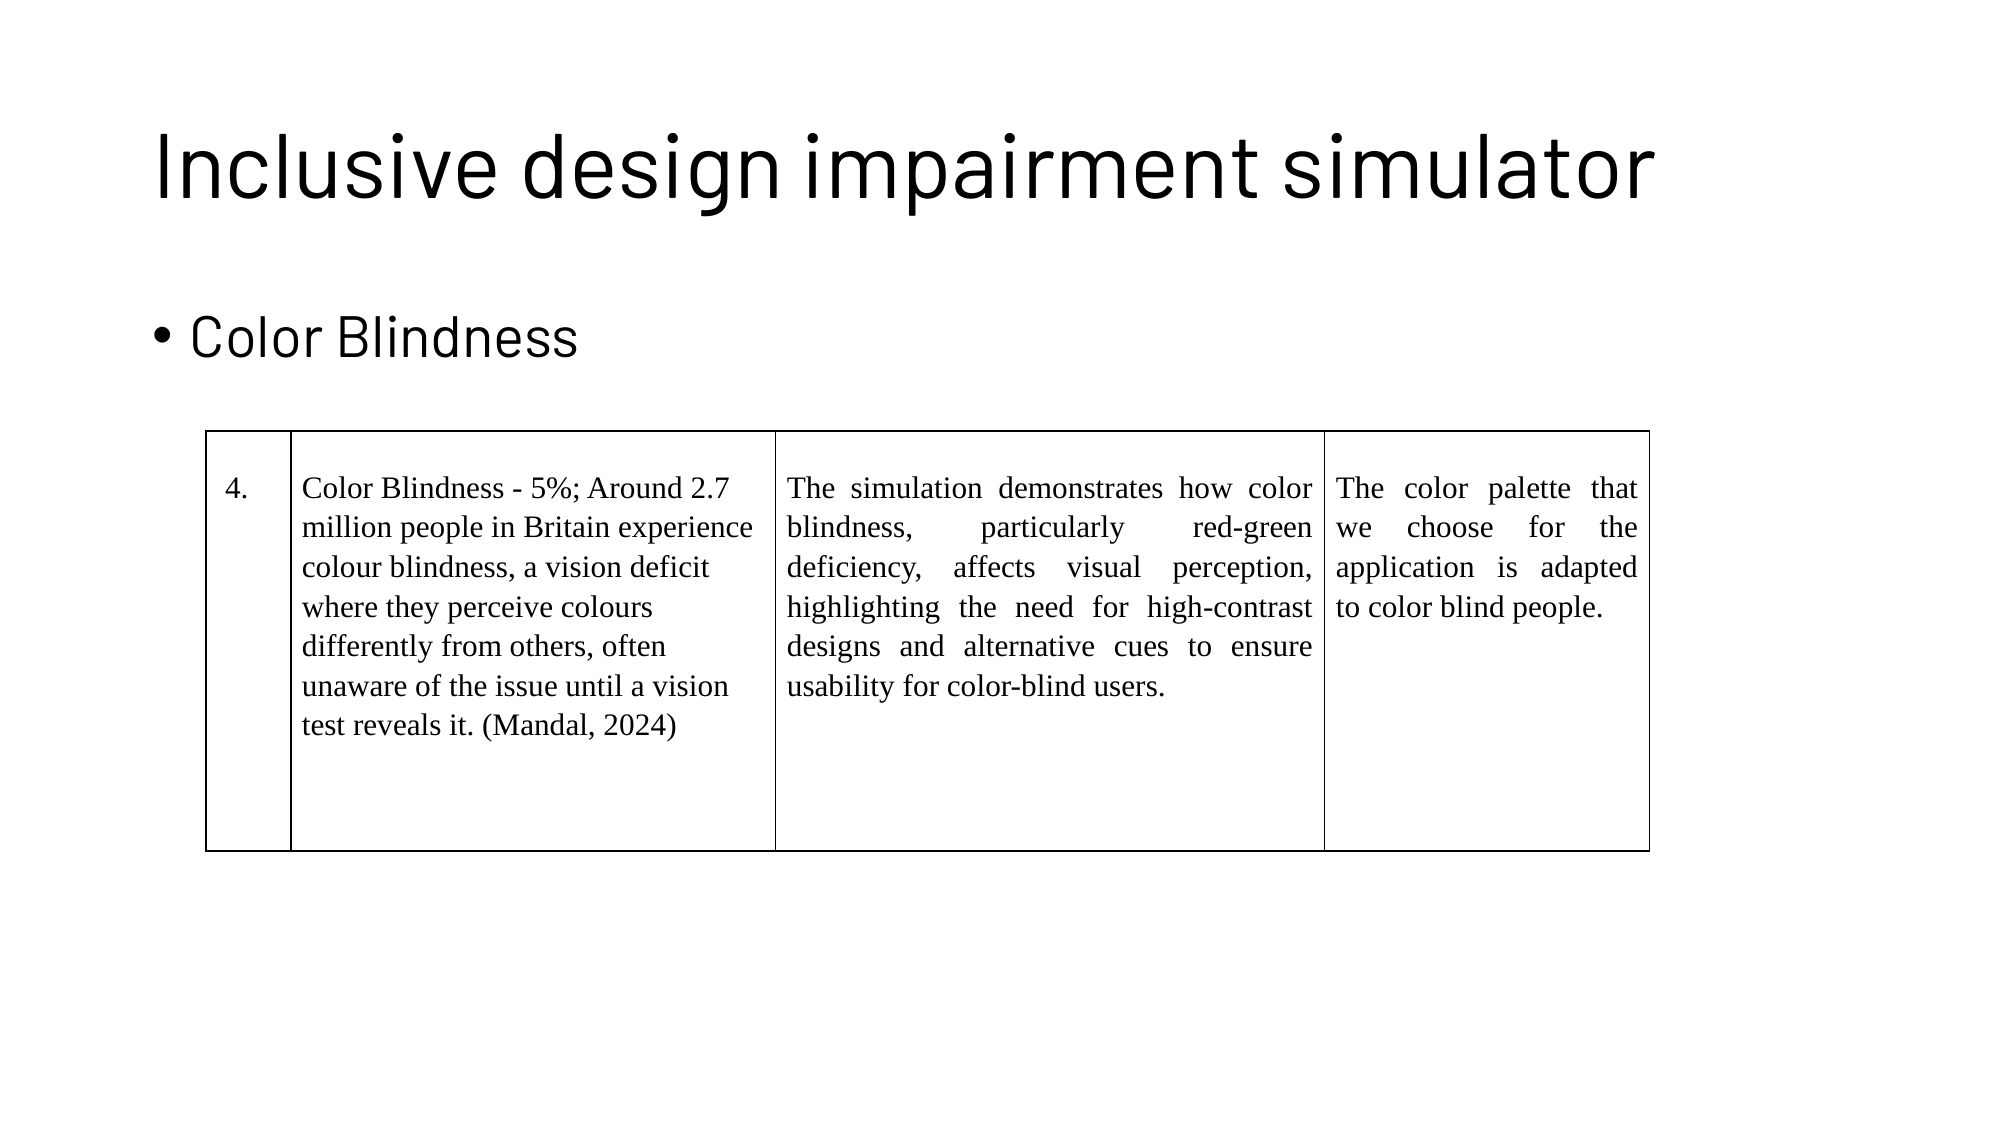

# Inclusive design impairment simulator
Color Blindness
| 4. | Color Blindness - 5%; Around 2.7 million people in Britain experience colour blindness, a vision deficit where they perceive colours differently from others, often unaware of the issue until a vision test reveals it. (Mandal, 2024) | The simulation demonstrates how color blindness, particularly red-green deficiency, affects visual perception, highlighting the need for high-contrast designs and alternative cues to ensure usability for color-blind users. | The color palette that we choose for the application is adapted to color blind people. |
| --- | --- | --- | --- |